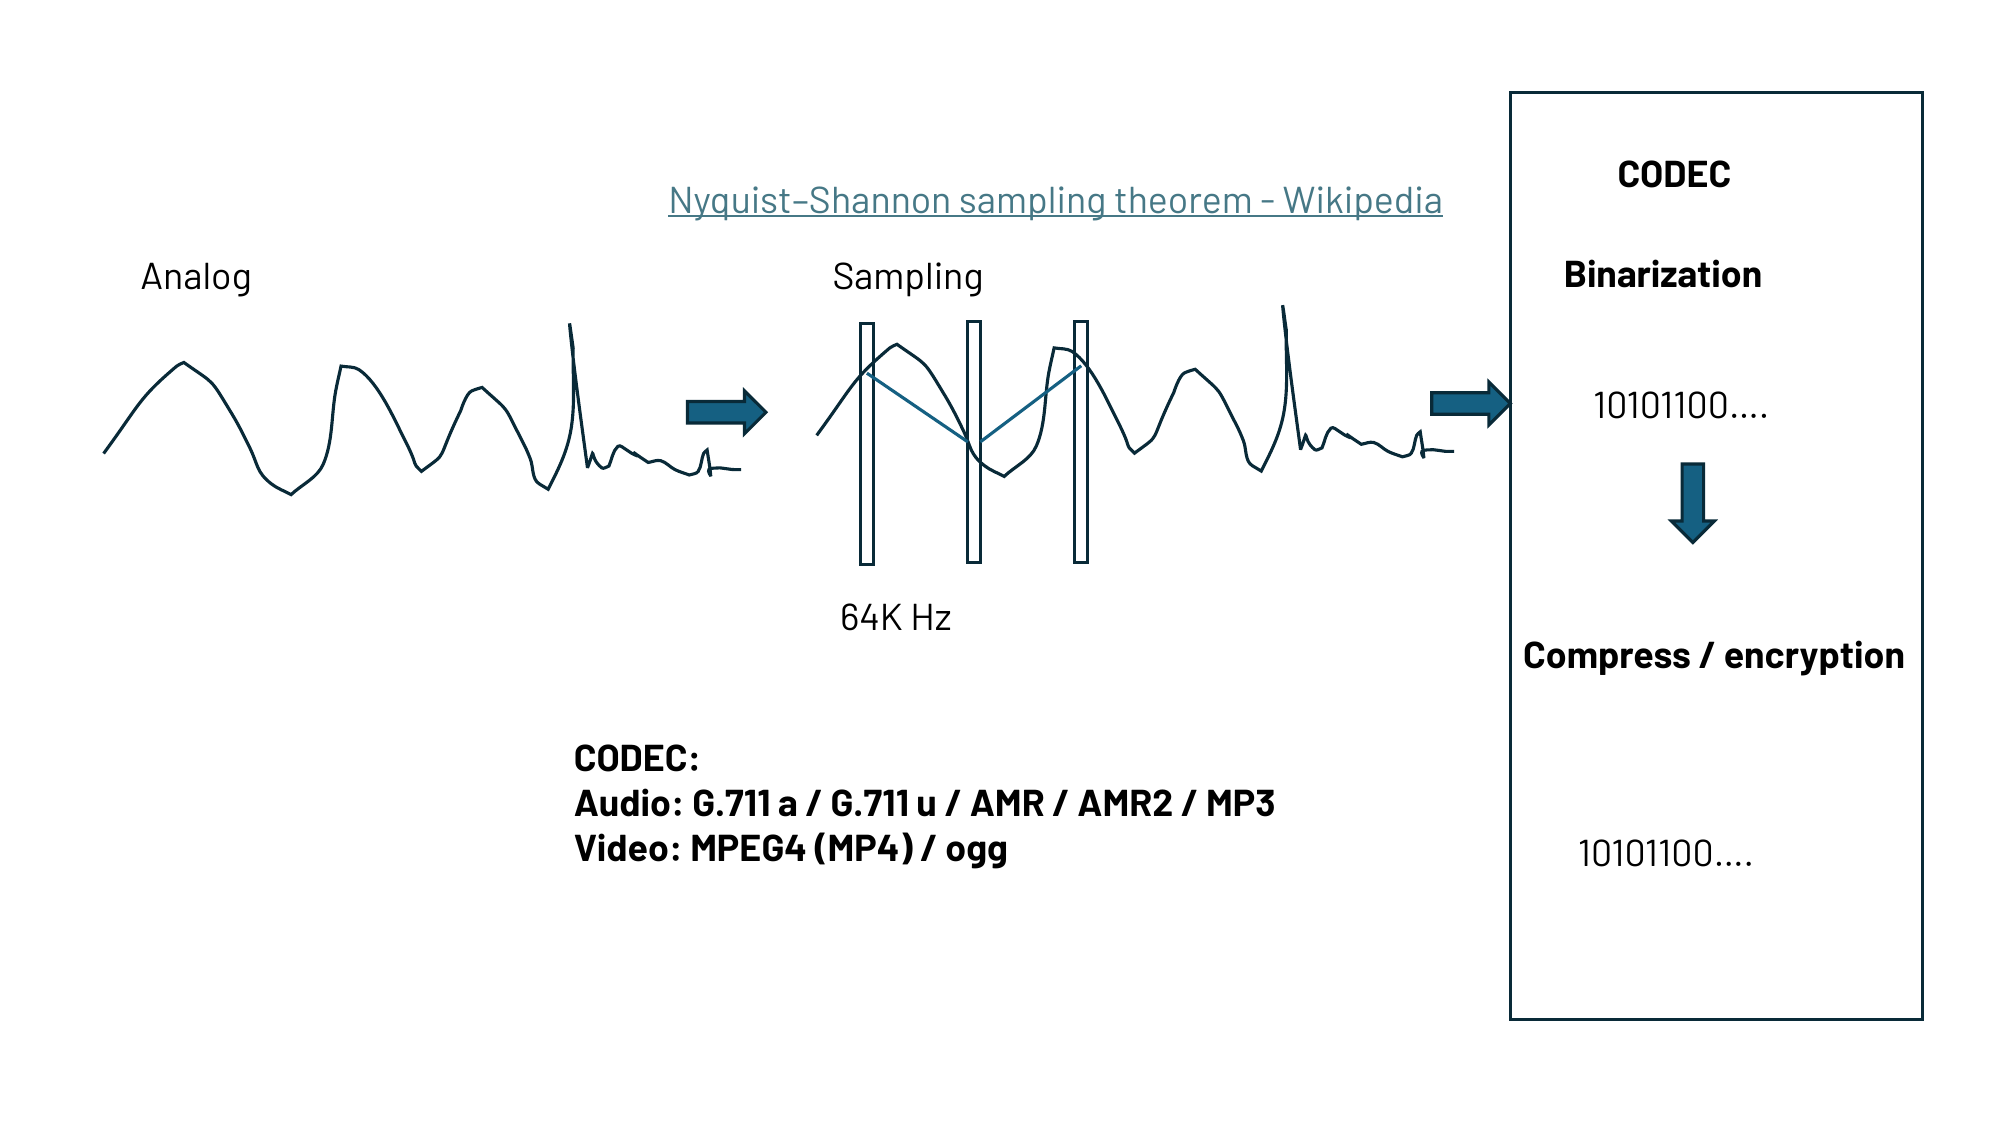

CODEC
Nyquist–Shannon sampling theorem - Wikipedia
Binarization
Analog
Sampling

10101100….

64K Hz
Compress / encryption
CODEC:
Audio: G.711 a / G.711 u / AMR / AMR2 / MP3
Video: MPEG4 (MP4) / ogg
10101100….